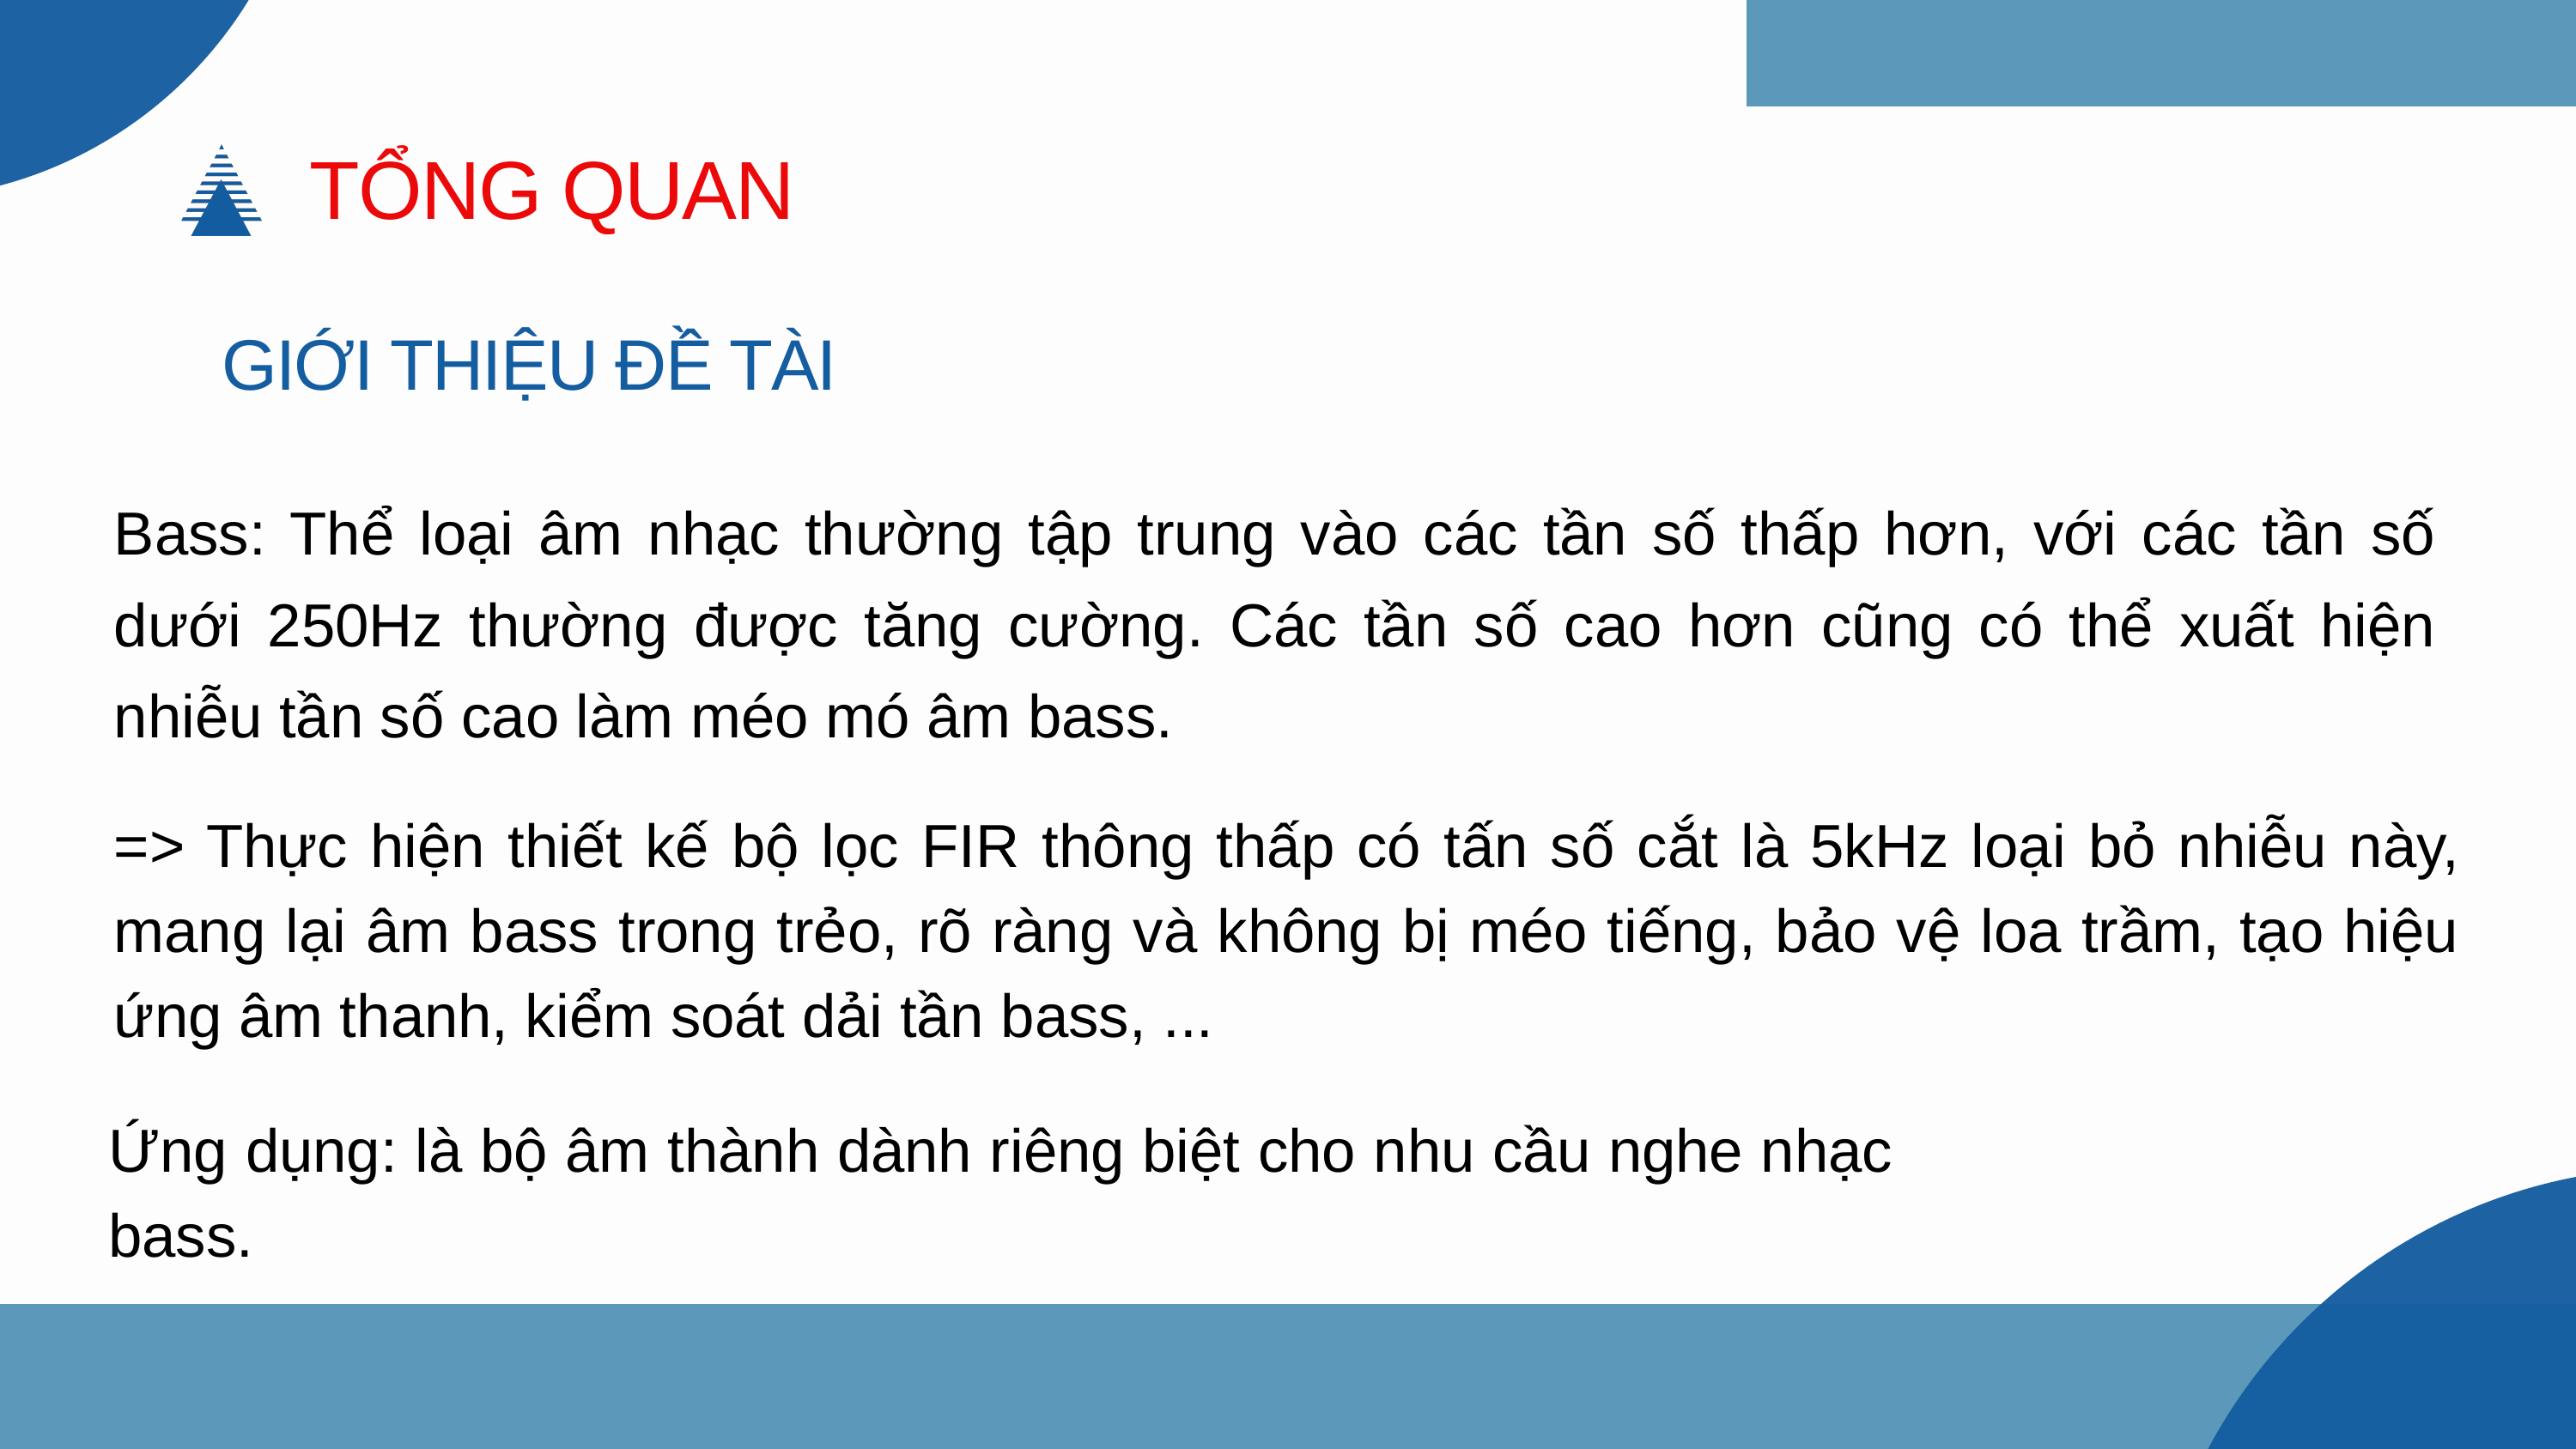

TỔNG QUAN

GIỚI THIỆU ĐỀ TÀI
Bass: Thể loại âm nhạc thường tập trung vào các tần số thấp hơn, với các tần số dưới 250Hz thường được tăng cường. Các tần số cao hơn cũng có thể xuất hiện nhiễu tần số cao làm méo mó âm bass.
=> Thực hiện thiết kế bộ lọc FIR thông thấp có tấn số cắt là 5kHz loại bỏ nhiễu này, mang lại âm bass trong trẻo, rõ ràng và không bị méo tiếng, bảo vệ loa trầm, tạo hiệu ứng âm thanh, kiểm soát dải tần bass, ...
Ứng dụng: là bộ âm thành dành riêng biệt cho nhu cầu nghe nhạc bass.